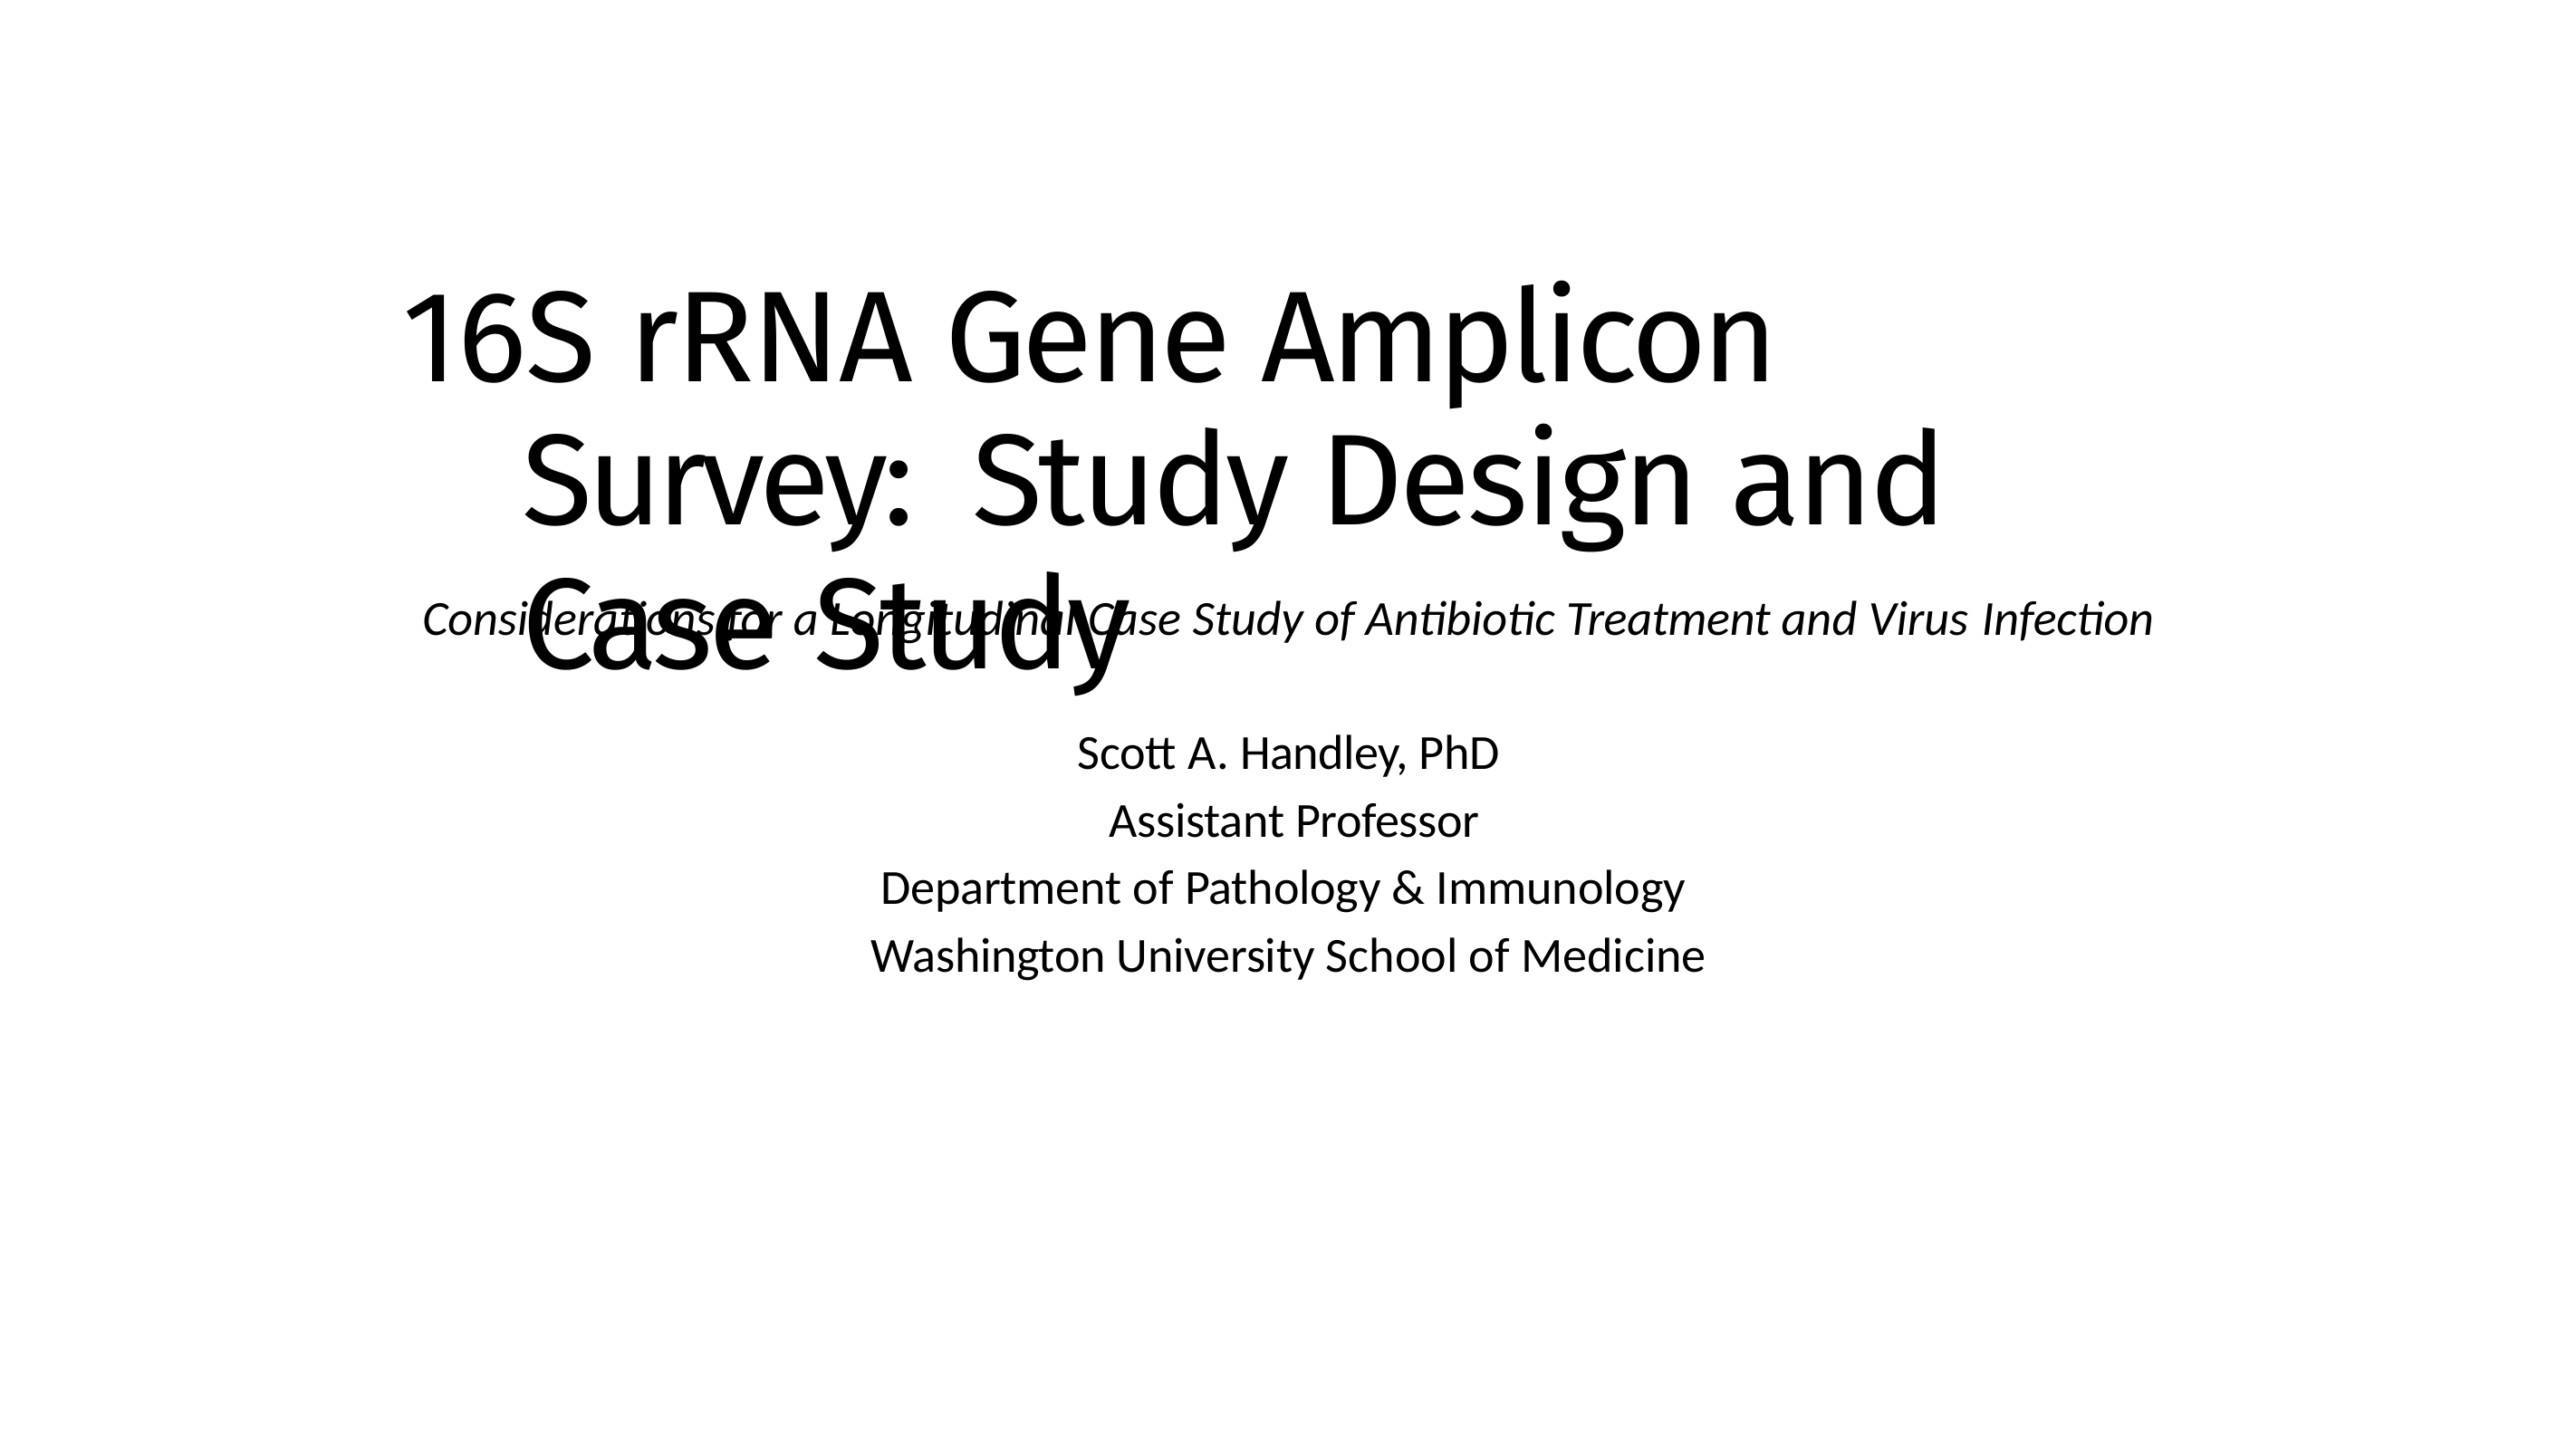

# 16S rRNA Gene Amplicon Survey:  Study Design and Case Study
Considerations for a Longitudinal Case Study of Antibiotic Treatment and Virus Infection

Scott A. Handley, PhD  Assistant Professor
Department of Pathology & Immunology  Washington University School of Medicine